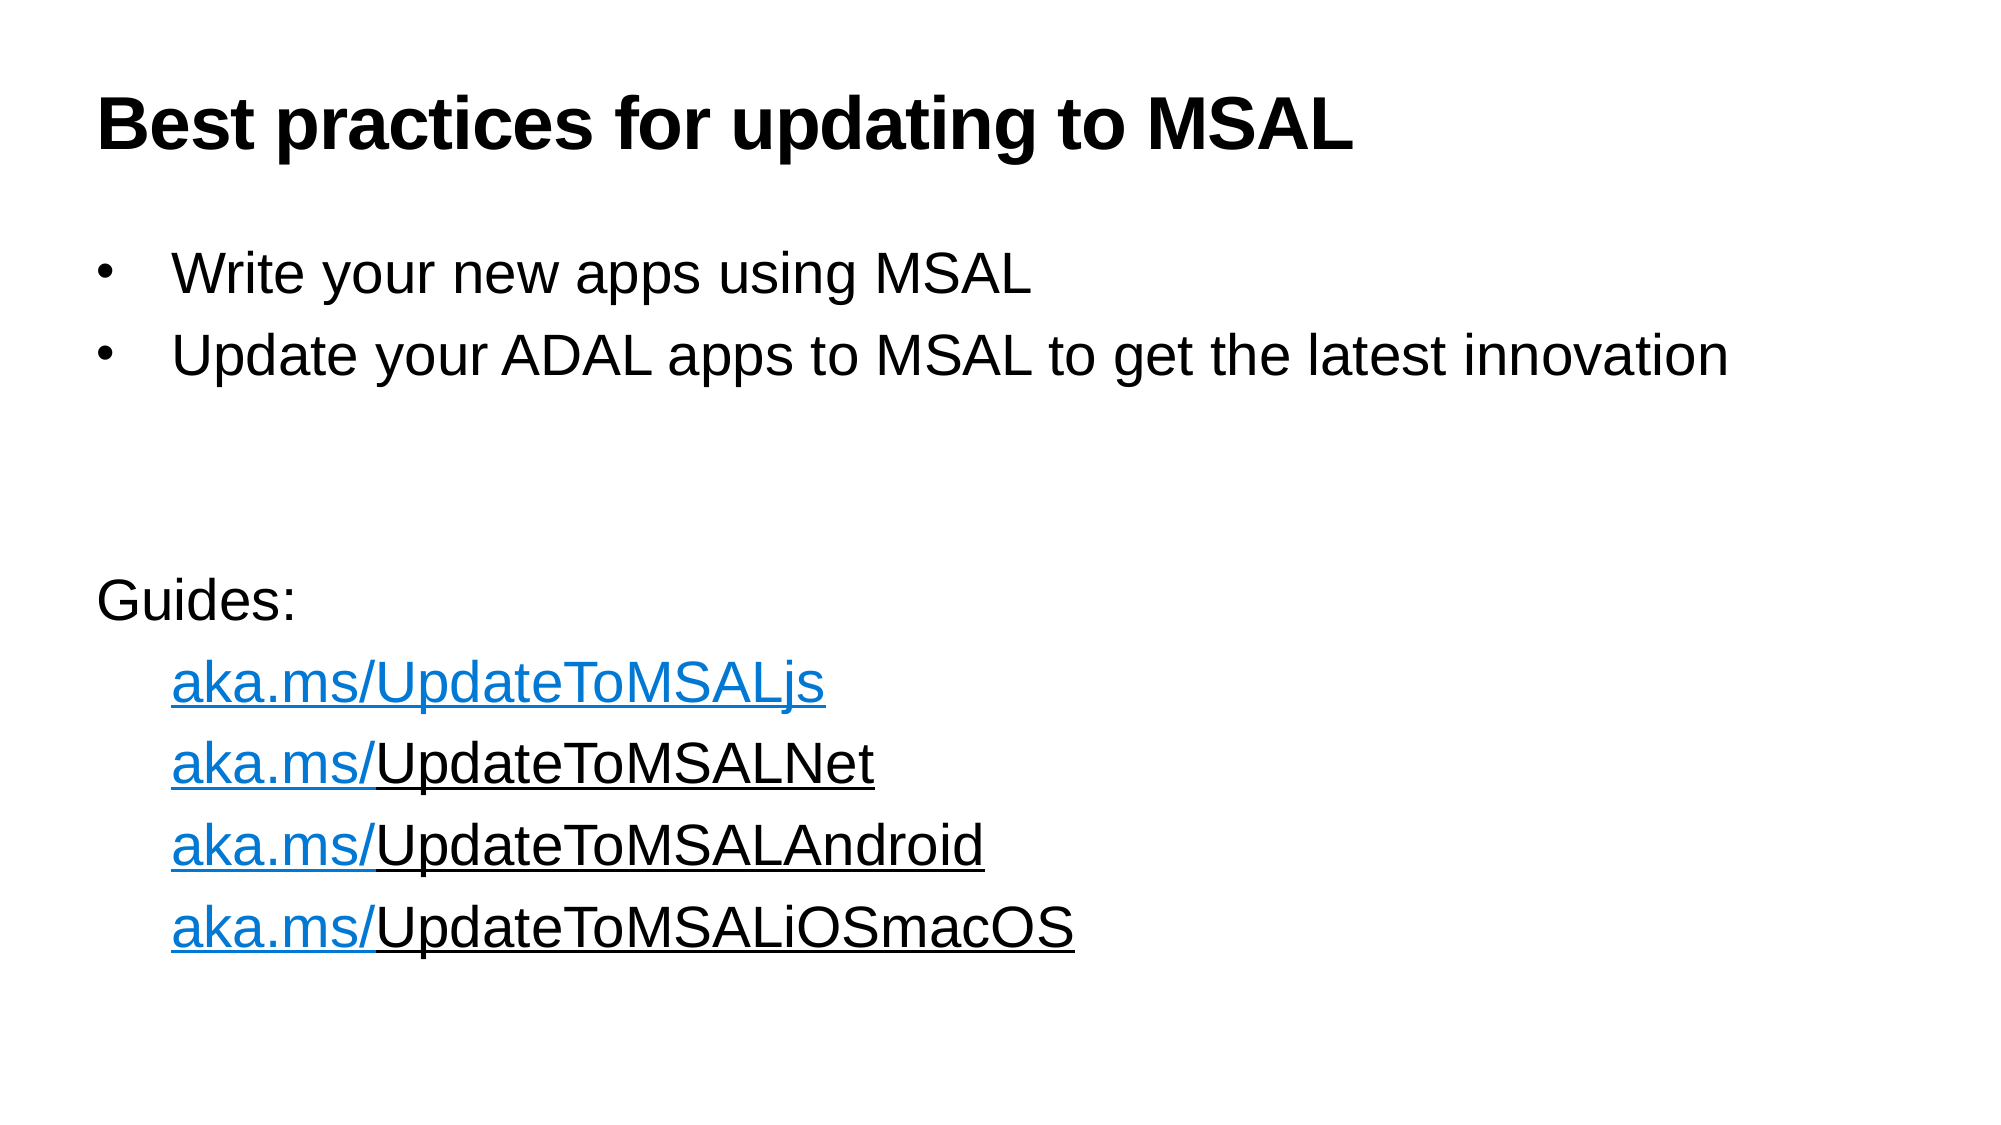

# Best practices for updating to MSAL
Write your new apps using MSAL
Update your ADAL apps to MSAL to get the latest innovation

Guides:
aka.ms/UpdateToMSALjs
aka.ms/UpdateToMSALNet
aka.ms/UpdateToMSALAndroid
aka.ms/UpdateToMSALiOSmacOS